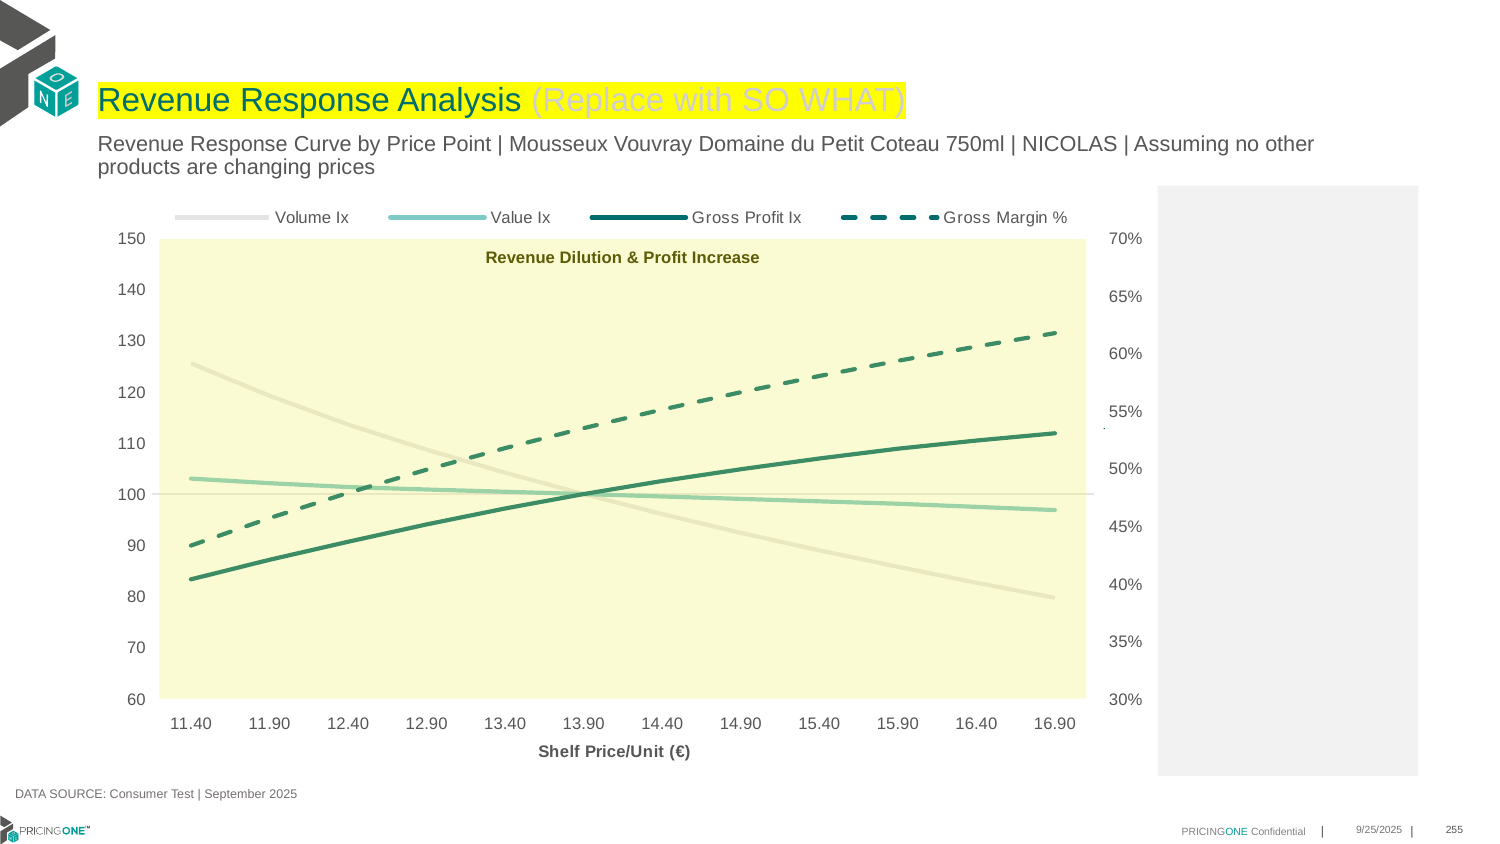

# Revenue Response Analysis (Replace with SO WHAT)

Revenue Response Curve by Price Point | Mousseux Vouvray Domaine du Petit Coteau 750ml | NICOLAS | Assuming no other products are changing prices

### Chart:

| Category | Volume Ix | Value Ix | Gross Profit Ix | Gross Margin % |
|---|---|---|---|---|
| 11.40 | 125.54178361977648 | 103.04364431855994 | 83.34234231269109 | 0.43310595800396984 |
| 11.90 | 119.22703676708855 | 102.13238899559063 | 87.16558793179958 | 0.45692503539876095 |
| 12.40 | 113.5894823612179 | 101.37296100771395 | 90.6803955737207 | 0.47882321945526257 |
| 12.90 | 108.69052166132688 | 100.897206781064 | 94.07648908273886 | 0.49902386986397335 |
| 13.40 | 104.19113797271828 | 100.45584380779262 | 97.1866050039744 | 0.5177170090481534 |
| 13.90 | 100.0 | 100.0 | 100.0 | 0.5350653180751983 |
| 14.40 | 96.08944265962305 | 99.53419807830065 | 102.54931709955655 | 0.5512088834198094 |
| 14.90 | 92.43447756073925 | 99.0618565522959 | 104.86279647769634 | 0.5662689880030373 |
| 15.40 | 89.01258137749711 | 98.58553639544084 | 106.96492088611052 | 0.5803511637172244 |
| 15.90 | 85.80348169472161 | 98.10713899547433 | 108.87697251391421 | 0.5935476680028463 |
| 16.40 | 82.67874361754528 | 97.49749245789413 | 110.47026201112757 | 0.6059395073930034 |
| 16.90 | 79.73052839616817 | 96.87830379515718 | 111.89113968995557 | 0.6175981018488317 |
Revenue Dilution & Profit Increase

DATA SOURCE: Consumer Test | September 2025

9/25/2025
255